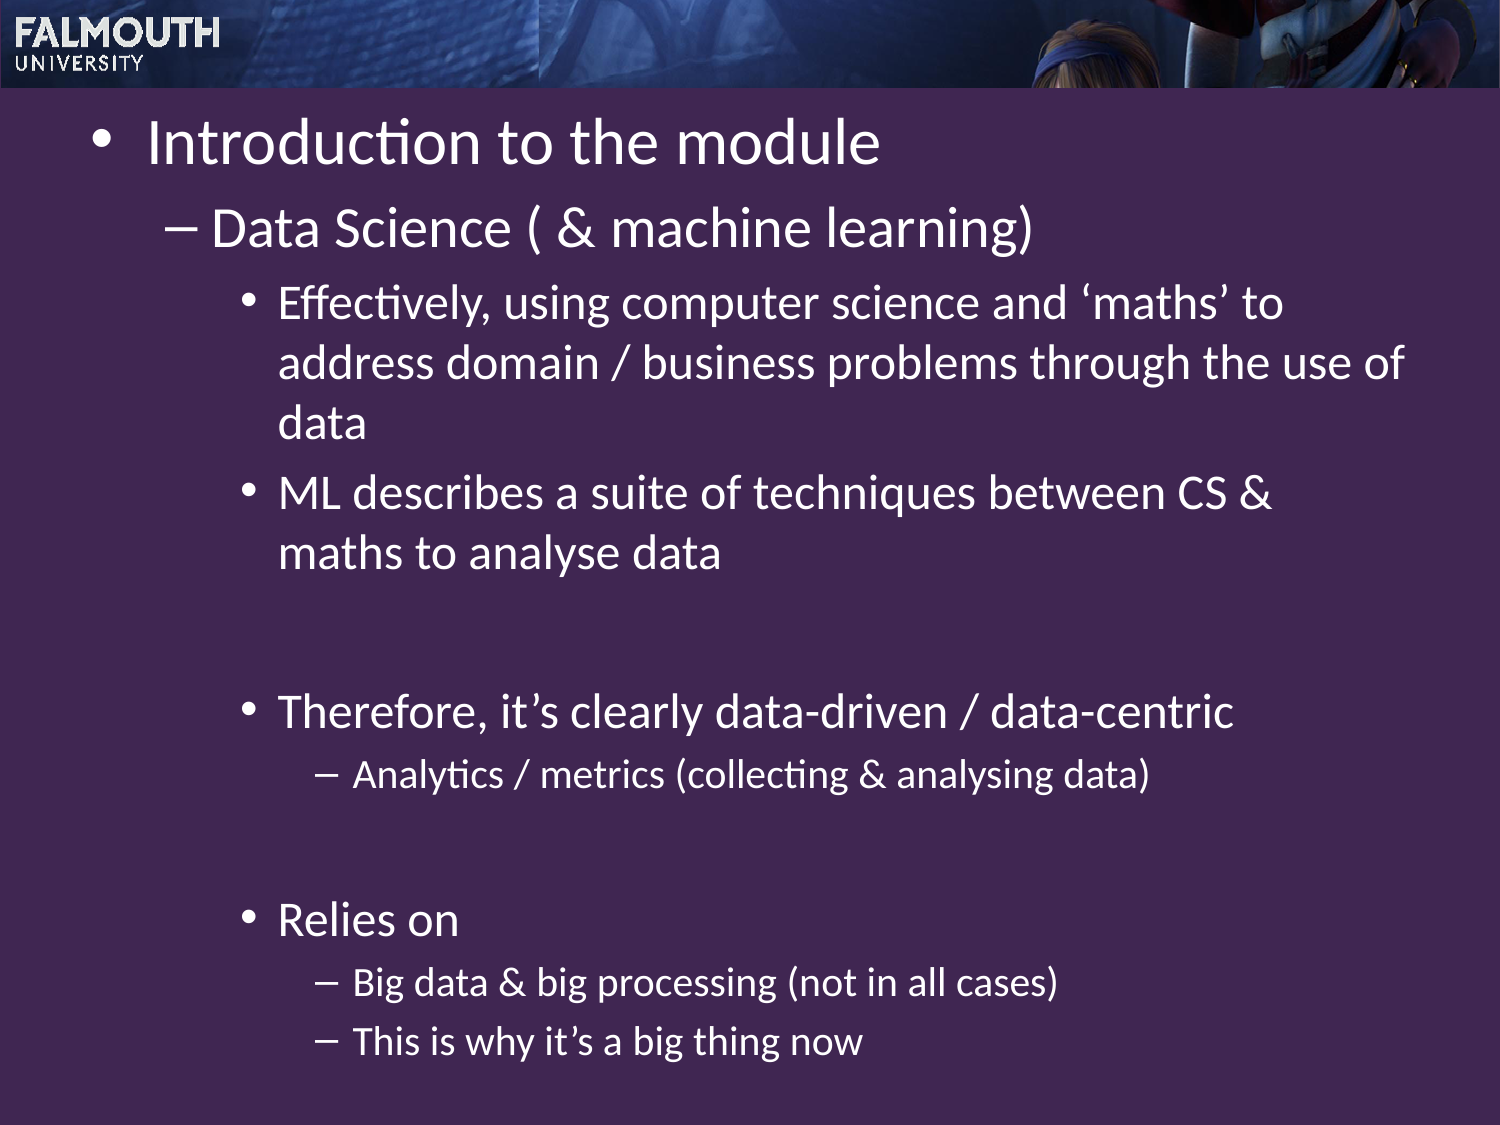

Introduction to the module
Data Science ( & machine learning)
Effectively, using computer science and ‘maths’ to address domain / business problems through the use of data
ML describes a suite of techniques between CS & maths to analyse data

Therefore, it’s clearly data-driven / data-centric
Analytics / metrics (collecting & analysing data)

Relies on
Big data & big processing (not in all cases)
This is why it’s a big thing now